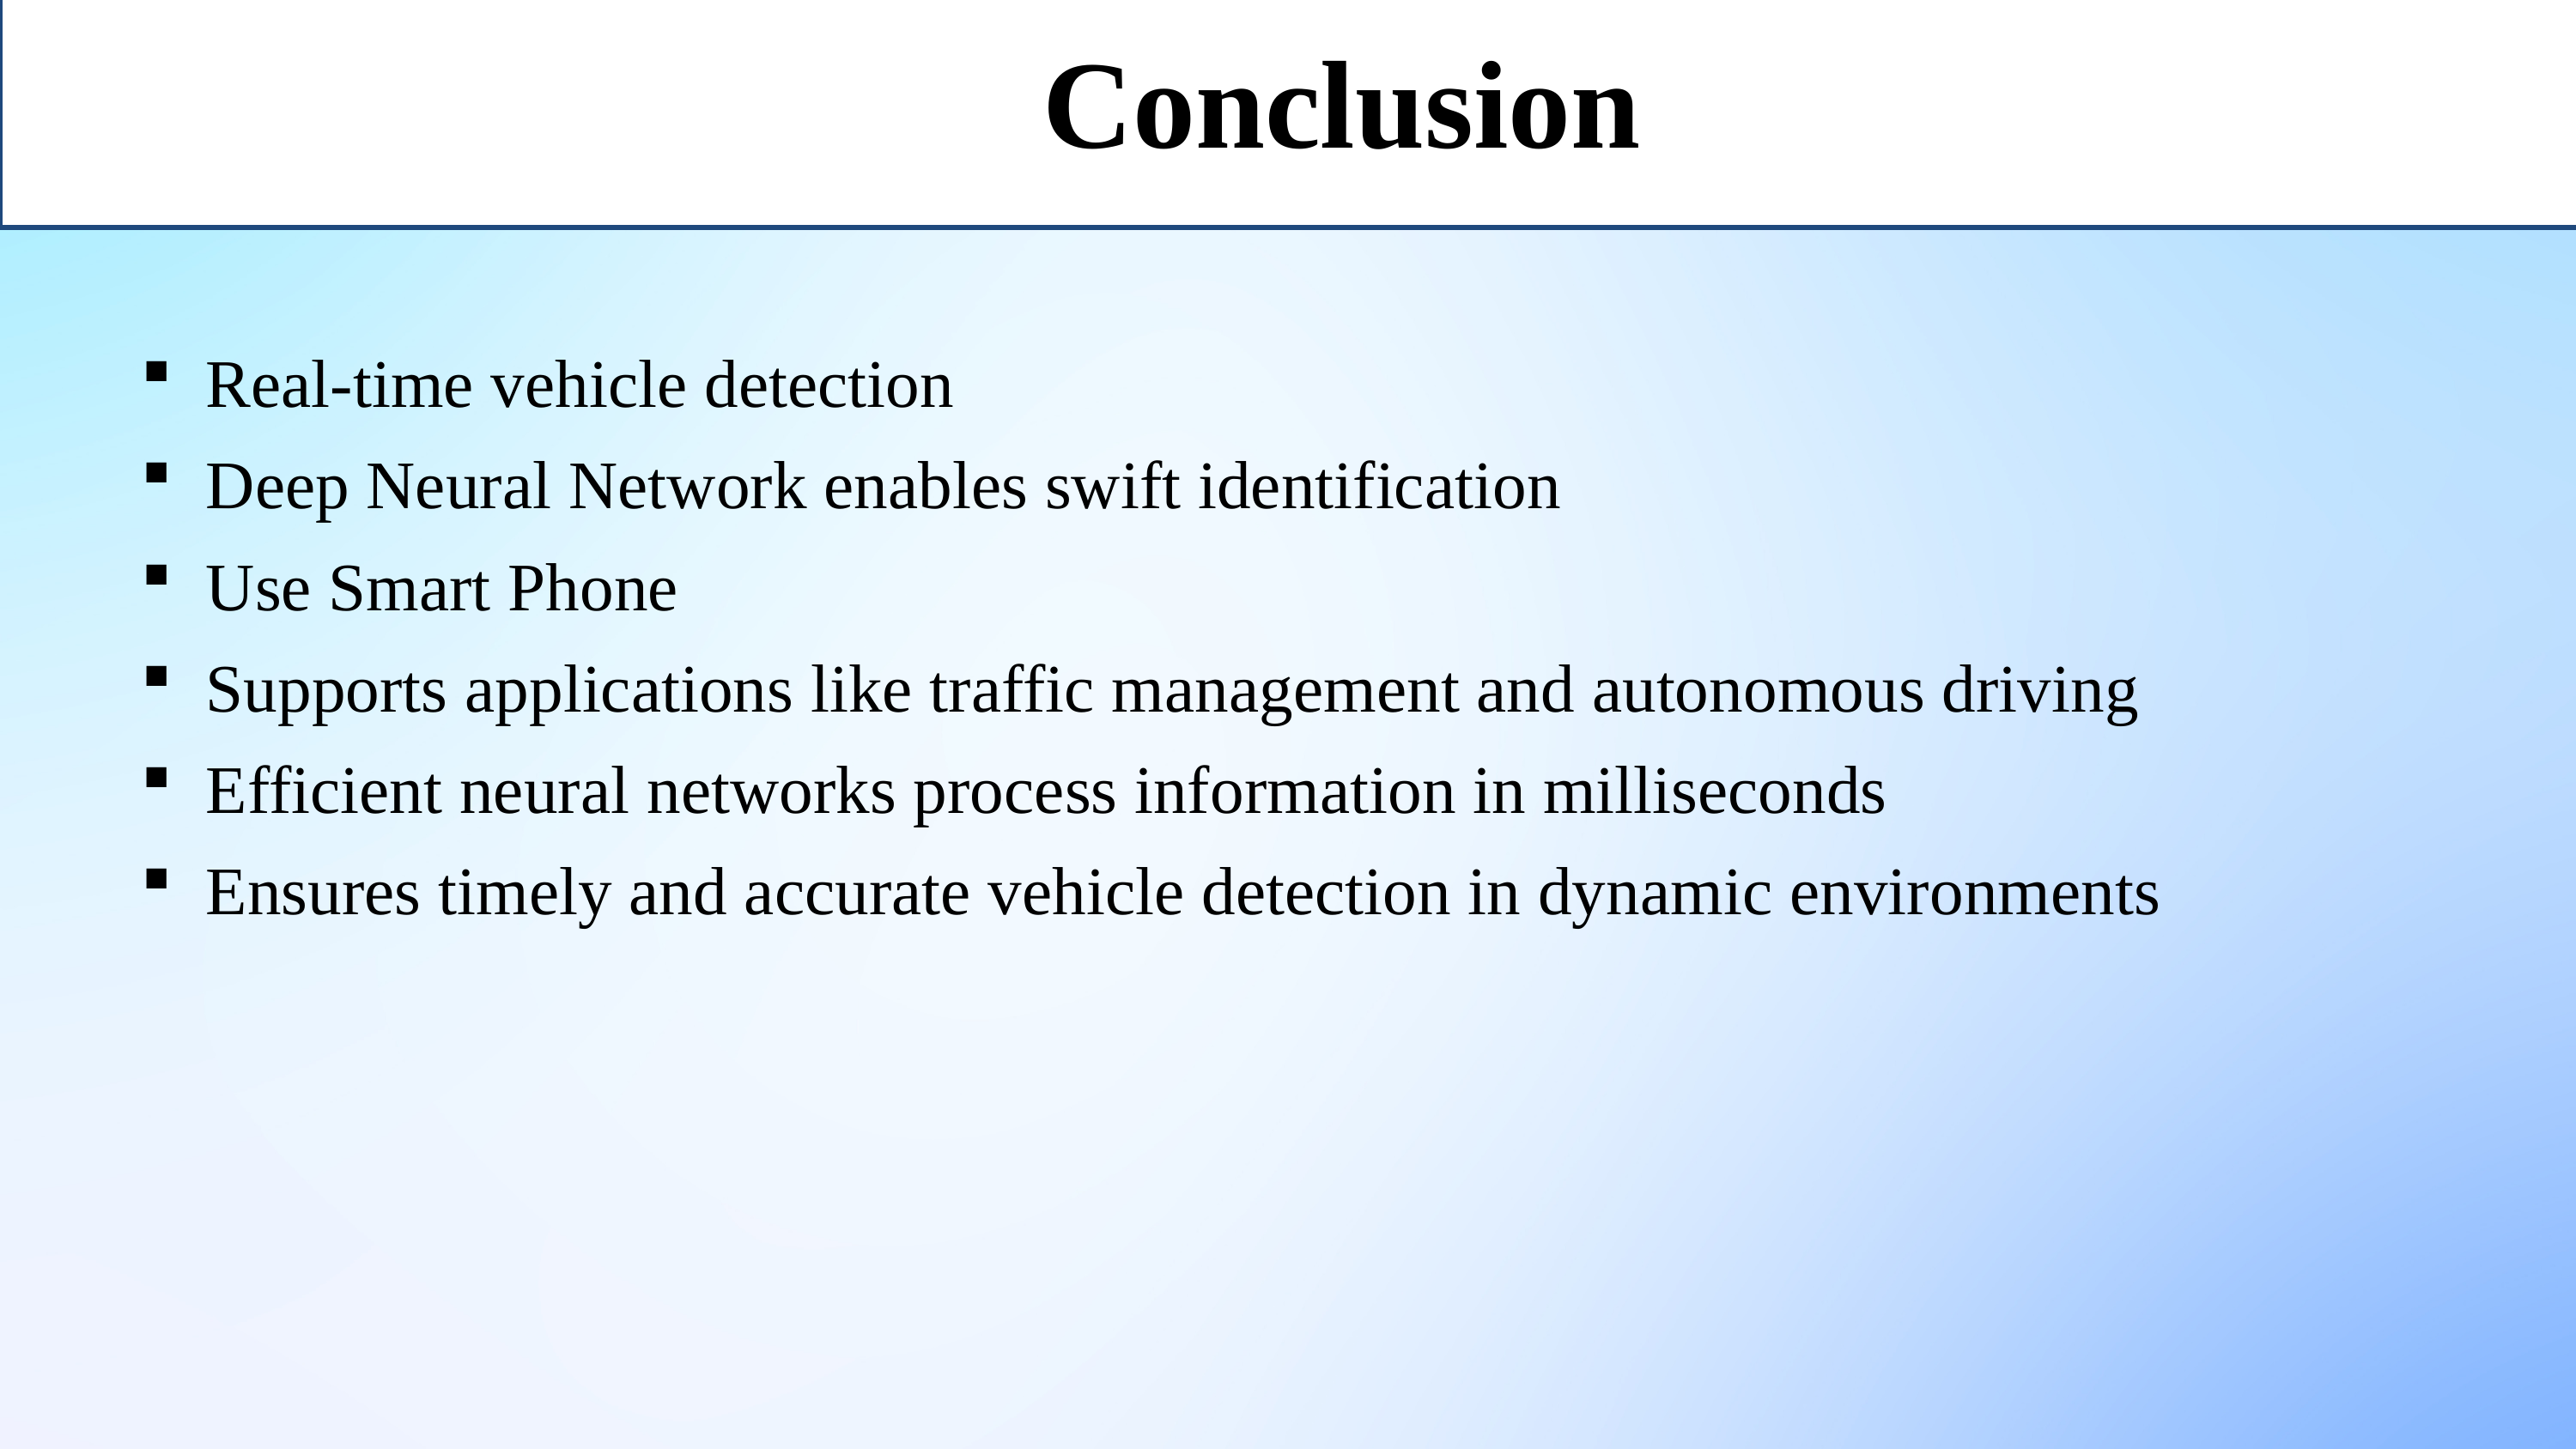

Conclusion
Real-time vehicle detection
Deep Neural Network enables swift identification
Use Smart Phone
Supports applications like traffic management and autonomous driving
Efficient neural networks process information in milliseconds
Ensures timely and accurate vehicle detection in dynamic environments